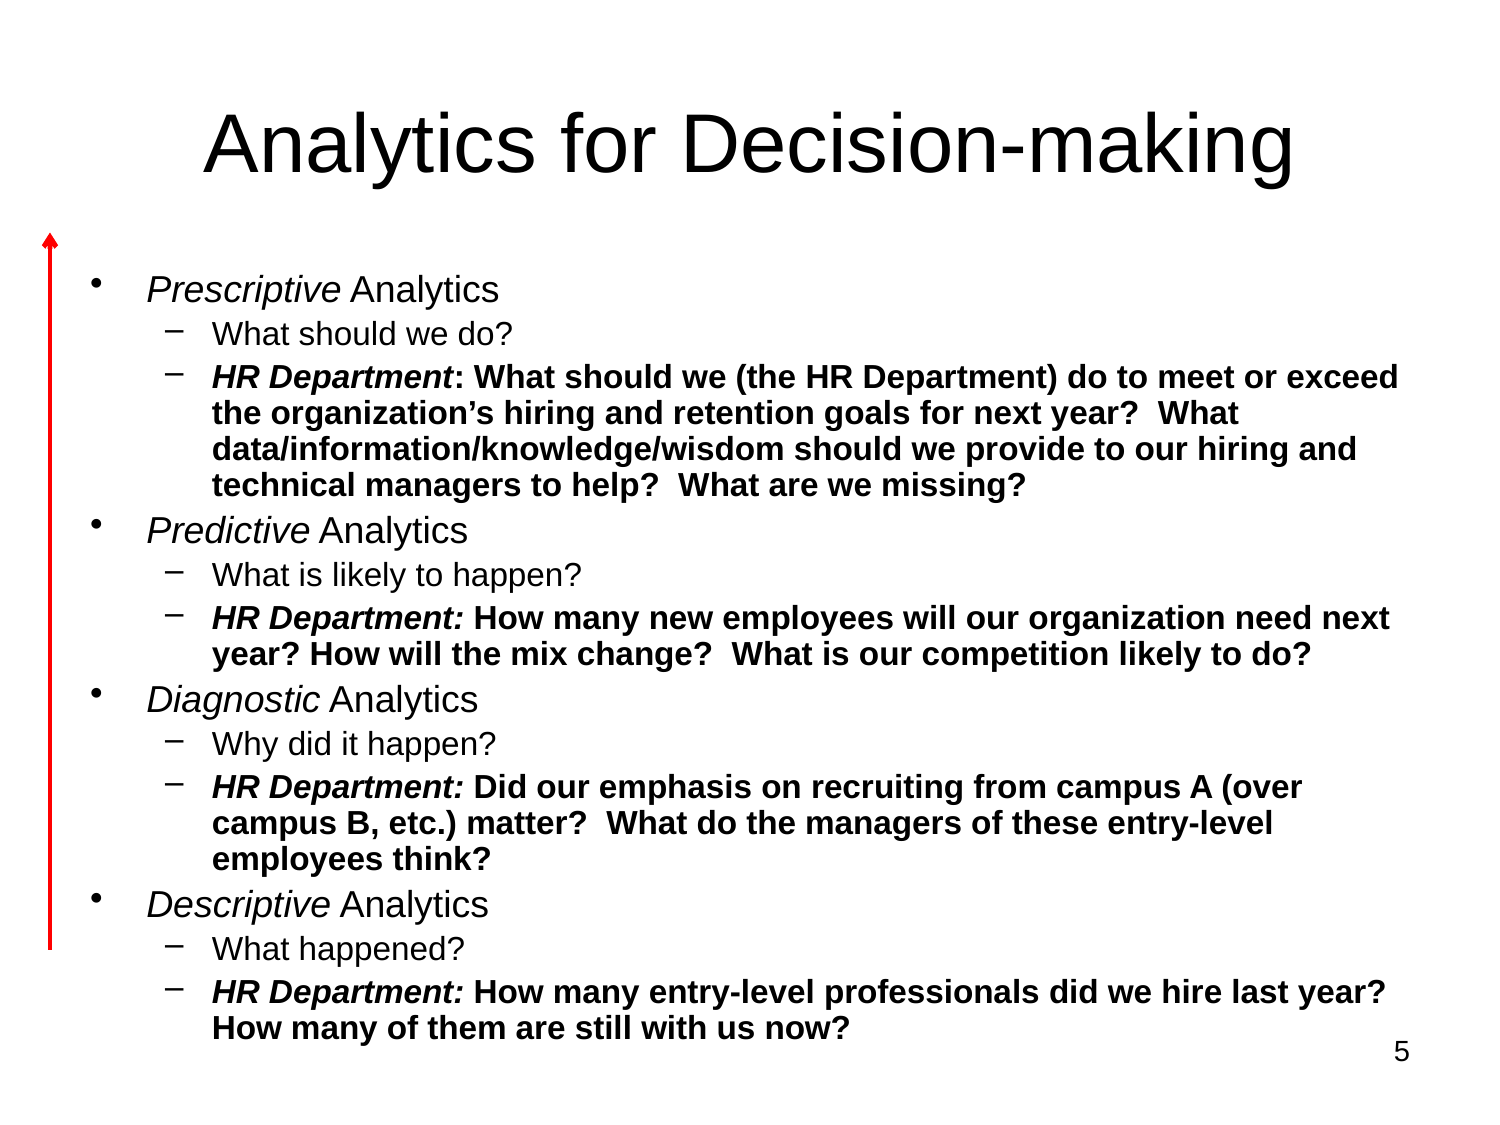

# Analytics for Decision-making
Prescriptive Analytics
What should we do?
HR Department: What should we (the HR Department) do to meet or exceed the organization’s hiring and retention goals for next year?  What data/information/knowledge/wisdom should we provide to our hiring and technical managers to help?  What are we missing?
Predictive Analytics
What is likely to happen?
HR Department: How many new employees will our organization need next year? How will the mix change?  What is our competition likely to do?
Diagnostic Analytics
Why did it happen?
HR Department: Did our emphasis on recruiting from campus A (over campus B, etc.) matter?  What do the managers of these entry-level employees think?
Descriptive Analytics
What happened?
HR Department: How many entry-level professionals did we hire last year? How many of them are still with us now?
5